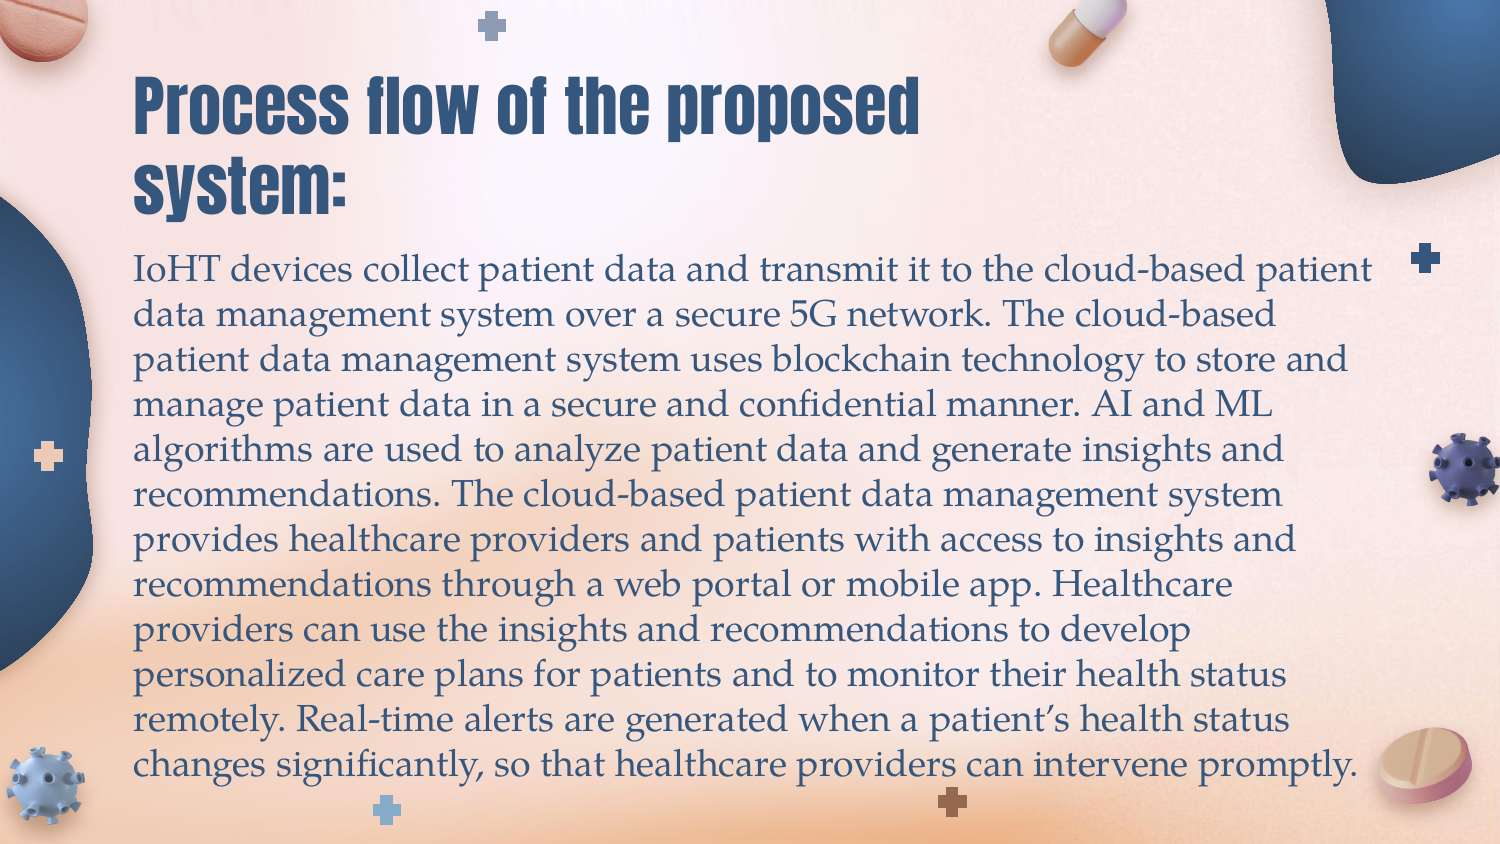

Process flow of the proposed system:
IoHT devices collect patient data and transmit it to the cloud-based patient data management system over a secure 5G network. The cloud-based patient data management system uses blockchain technology to store and manage patient data in a secure and confidential manner. AI and ML algorithms are used to analyze patient data and generate insights and recommendations. The cloud-based patient data management system provides healthcare providers and patients with access to insights and recommendations through a web portal or mobile app. Healthcare providers can use the insights and recommendations to develop personalized care plans for patients and to monitor their health status remotely. Real-time alerts are generated when a patient’s health status changes significantly, so that healthcare providers can intervene promptly.